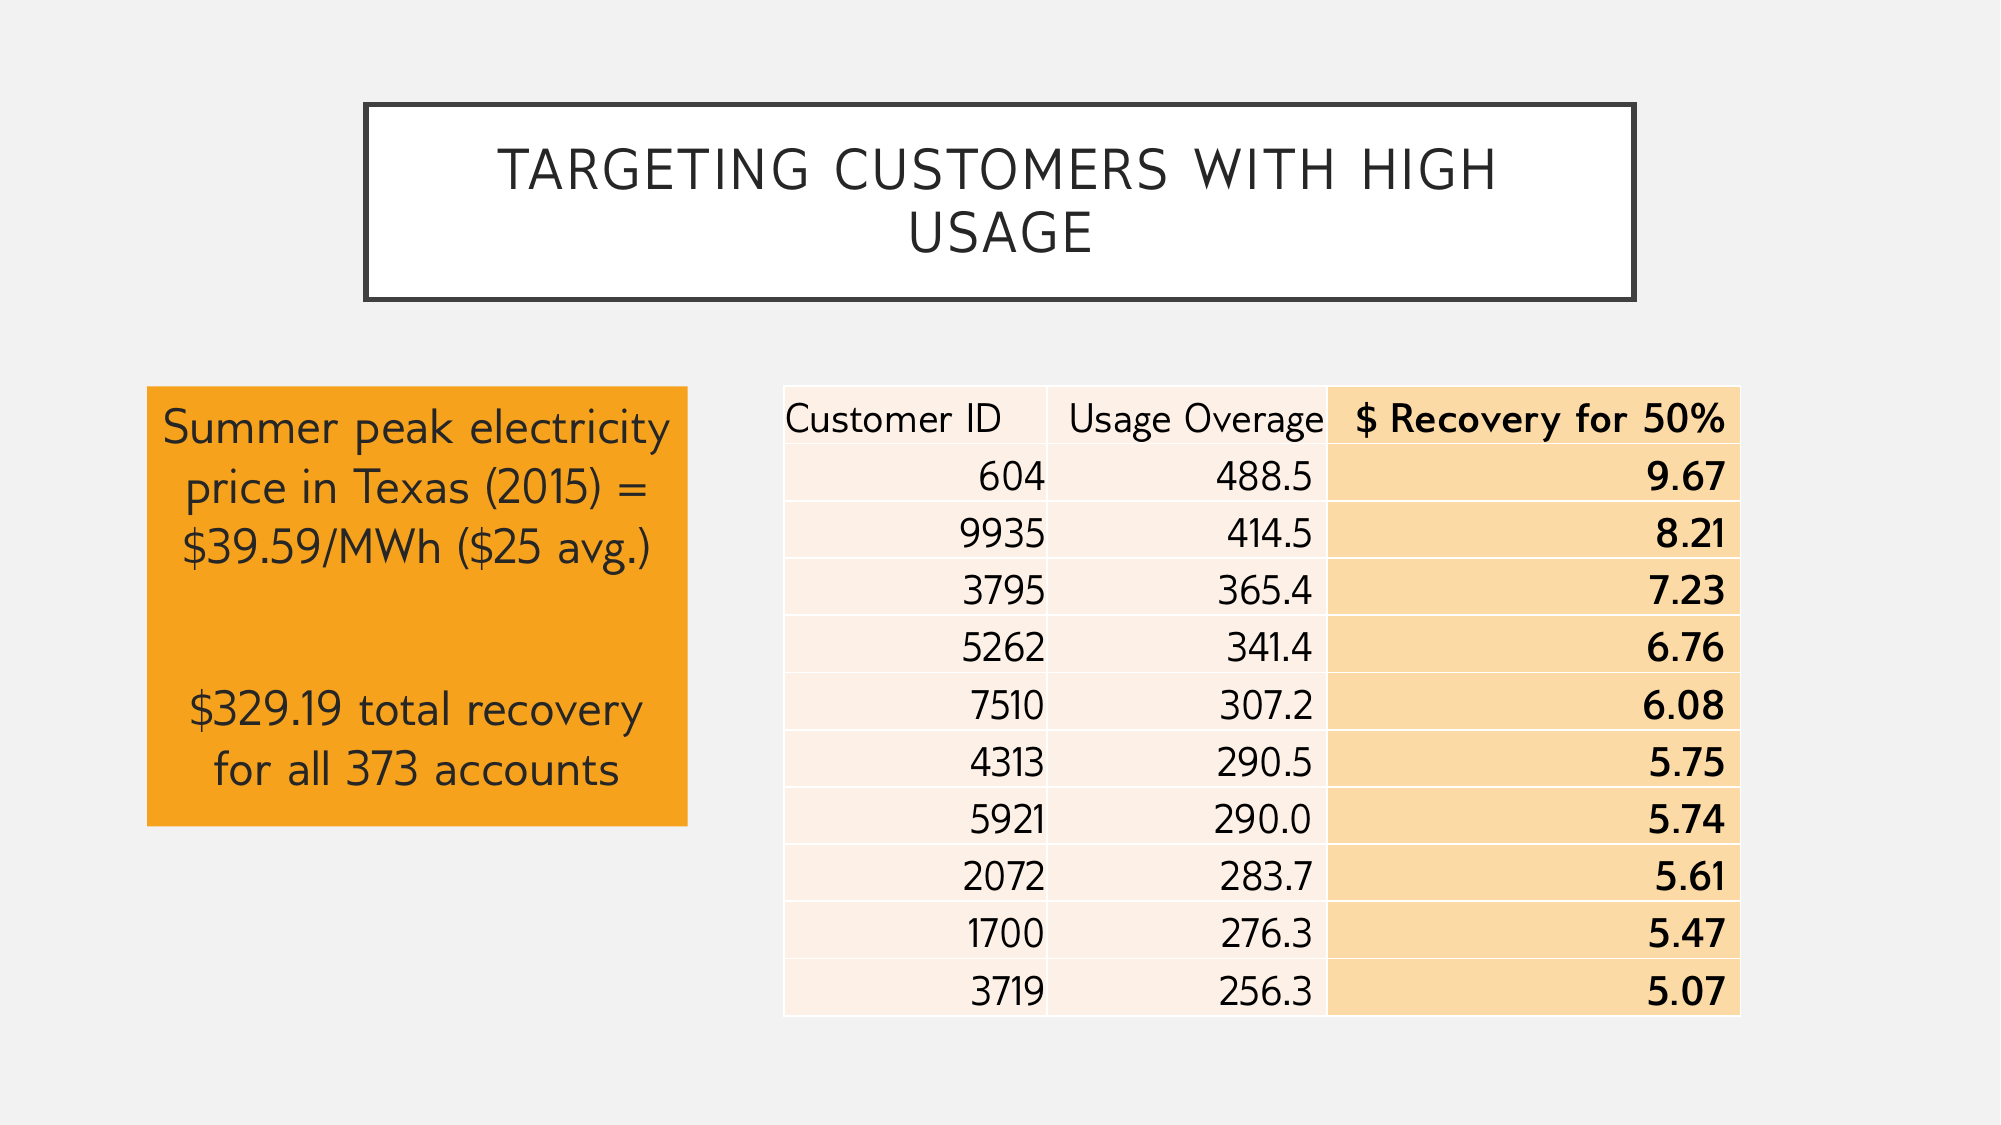

# Targeting Customers with High Usage
| Customer ID | Usage Overage | $ Recovery for 50% |
| --- | --- | --- |
| 604 | 488.5 | 9.67 |
| 9935 | 414.5 | 8.21 |
| 3795 | 365.4 | 7.23 |
| 5262 | 341.4 | 6.76 |
| 7510 | 307.2 | 6.08 |
| 4313 | 290.5 | 5.75 |
| 5921 | 290.0 | 5.74 |
| 2072 | 283.7 | 5.61 |
| 1700 | 276.3 | 5.47 |
| 3719 | 256.3 | 5.07 |
Summer peak electricity price in Texas (2015) = $39.59/MWh ($25 avg.)

$329.19 total recovery for all 373 accounts